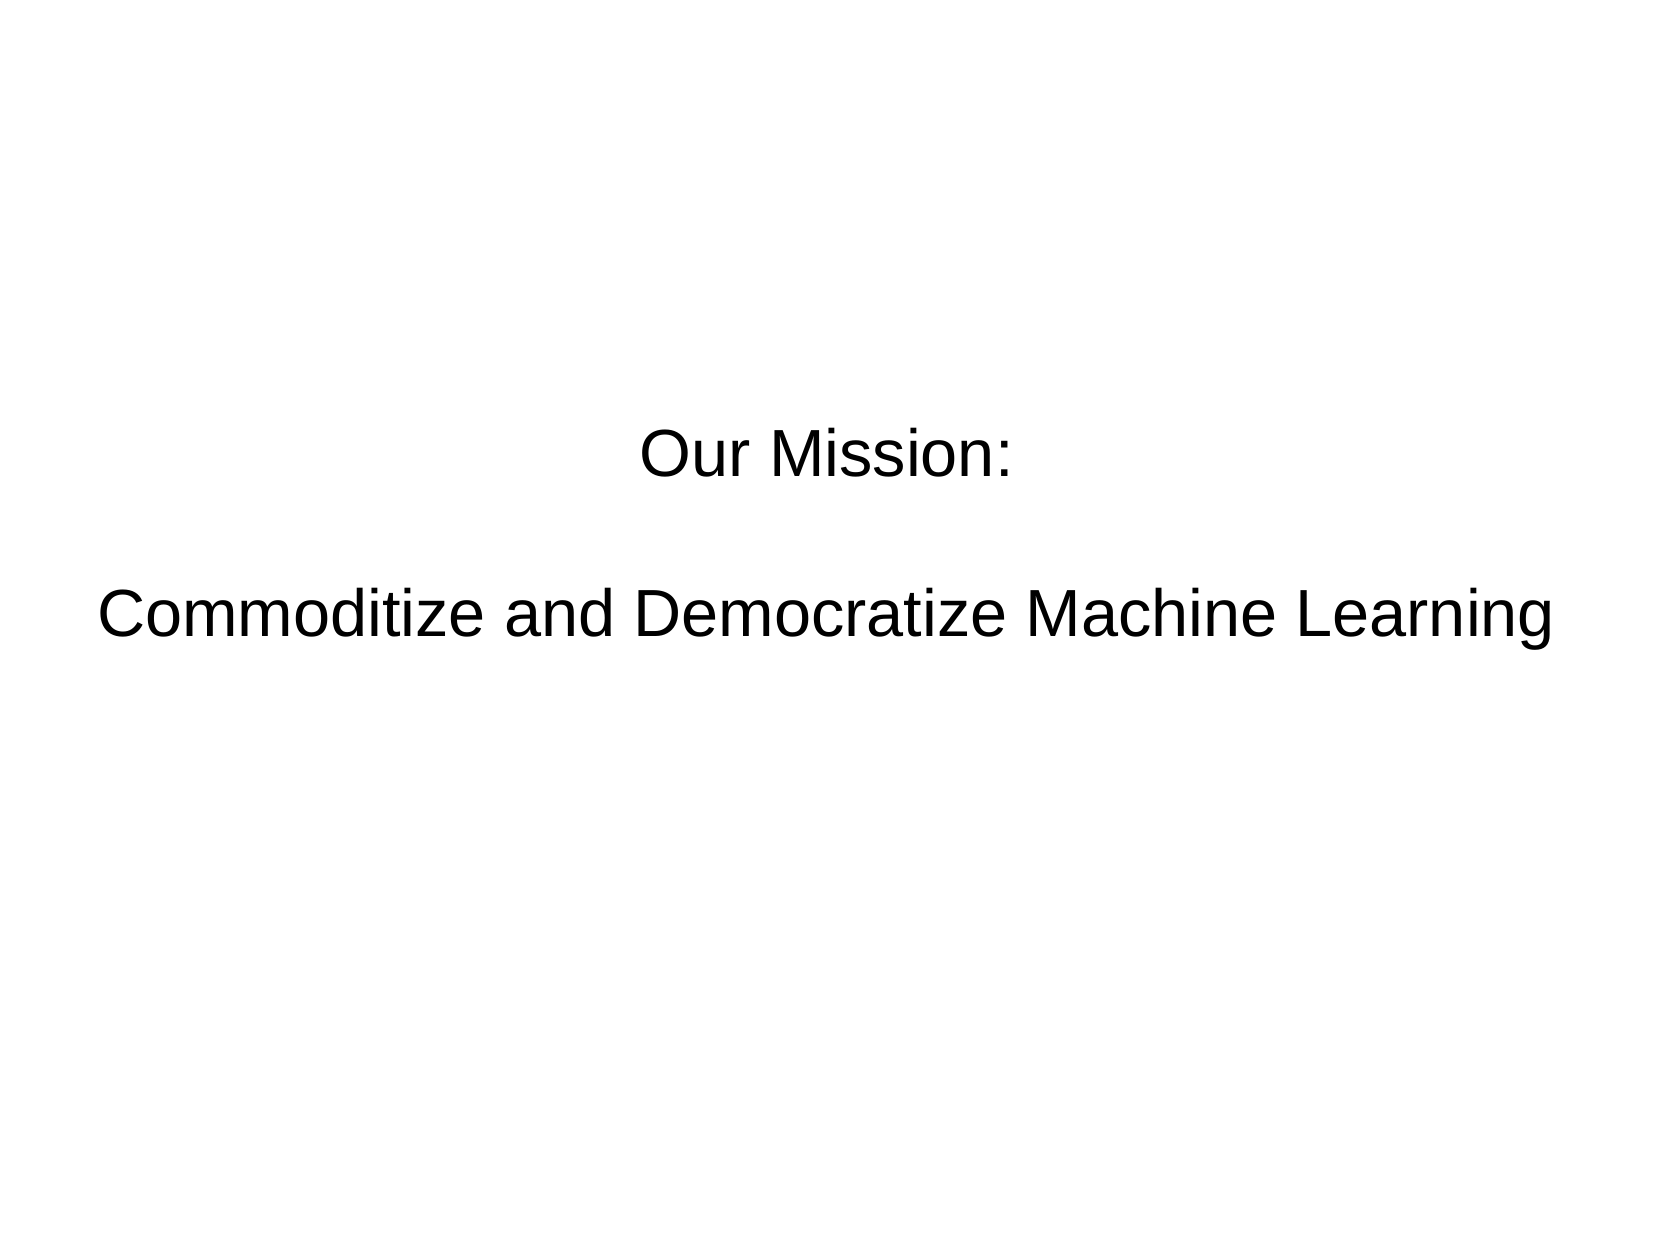

Our Mission:

Commoditize and Democratize Machine Learning